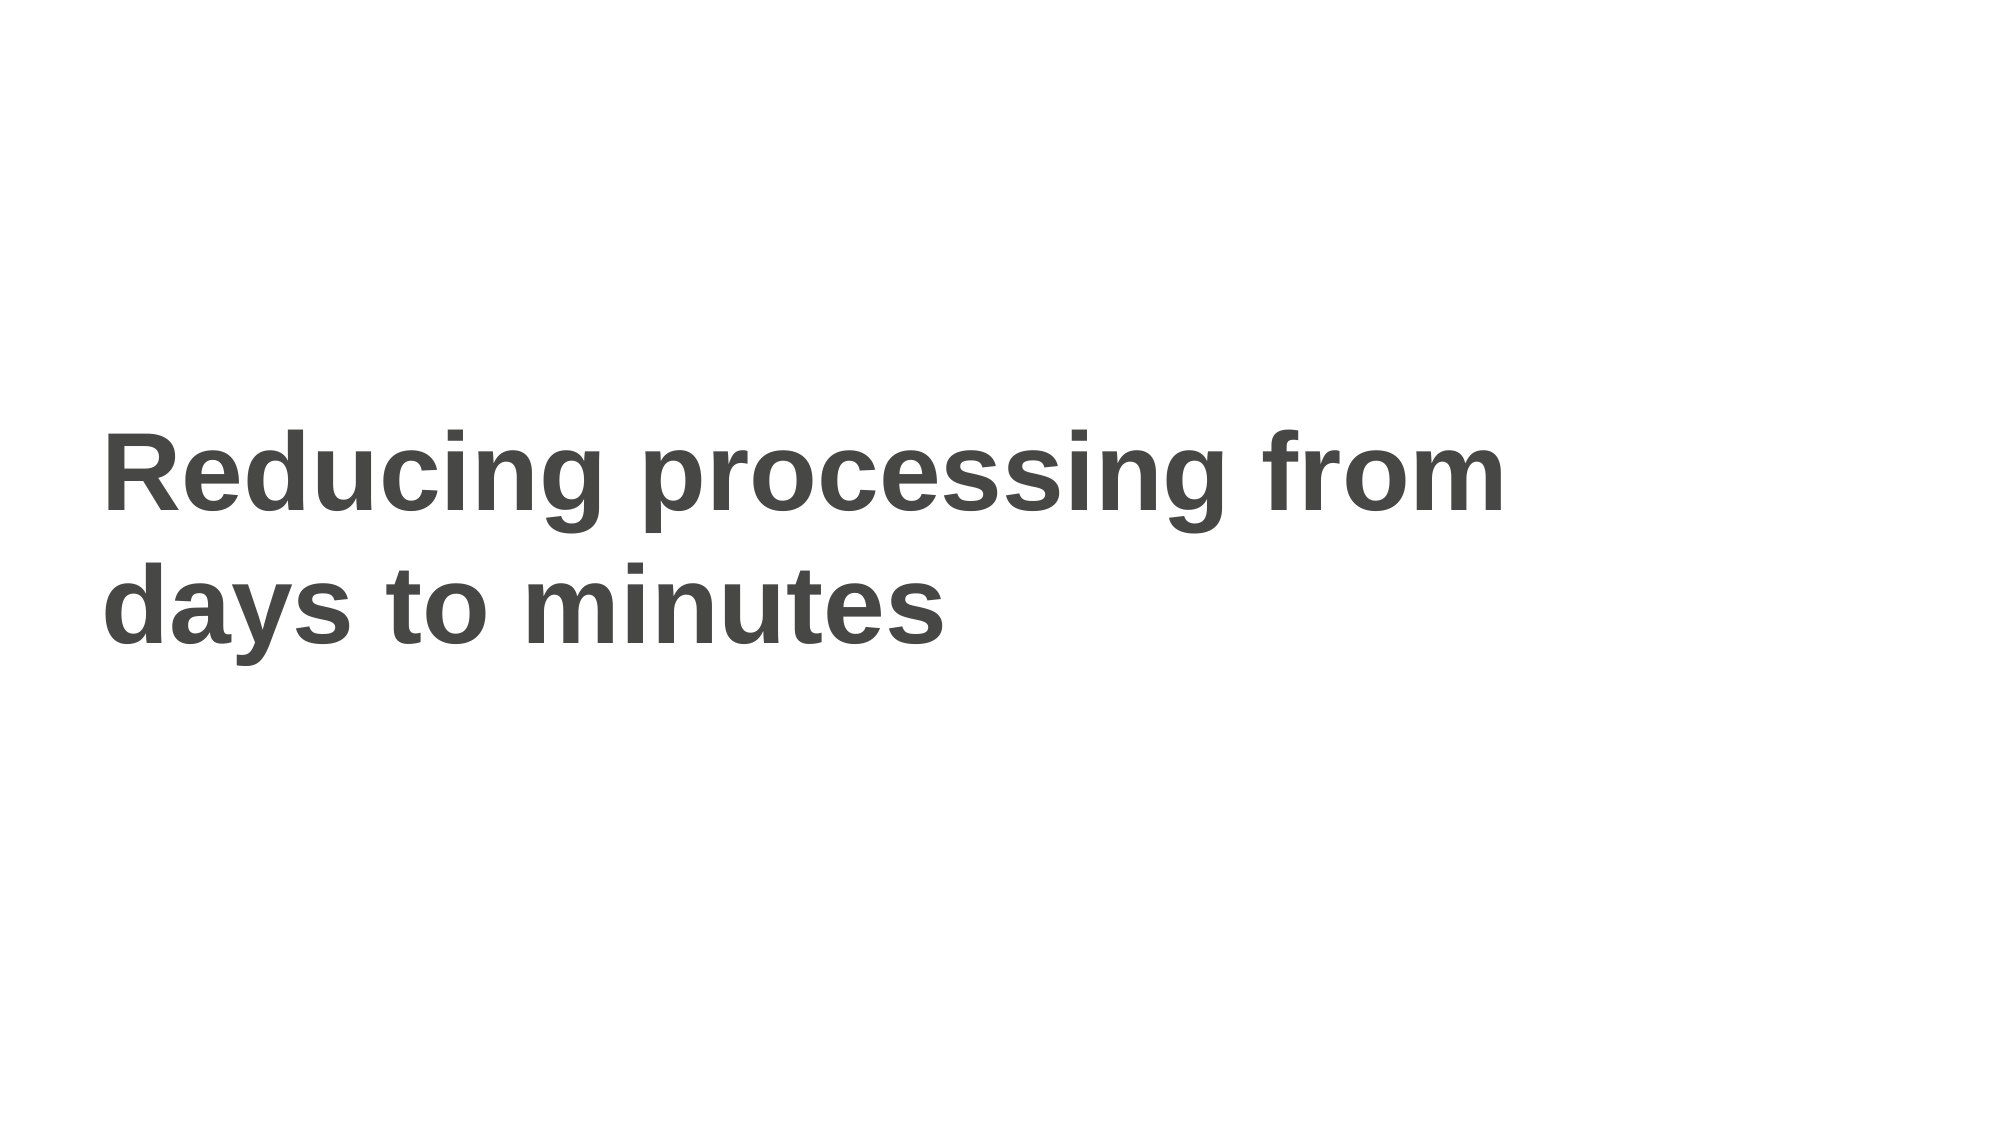

# Reducing processing from days to minutes